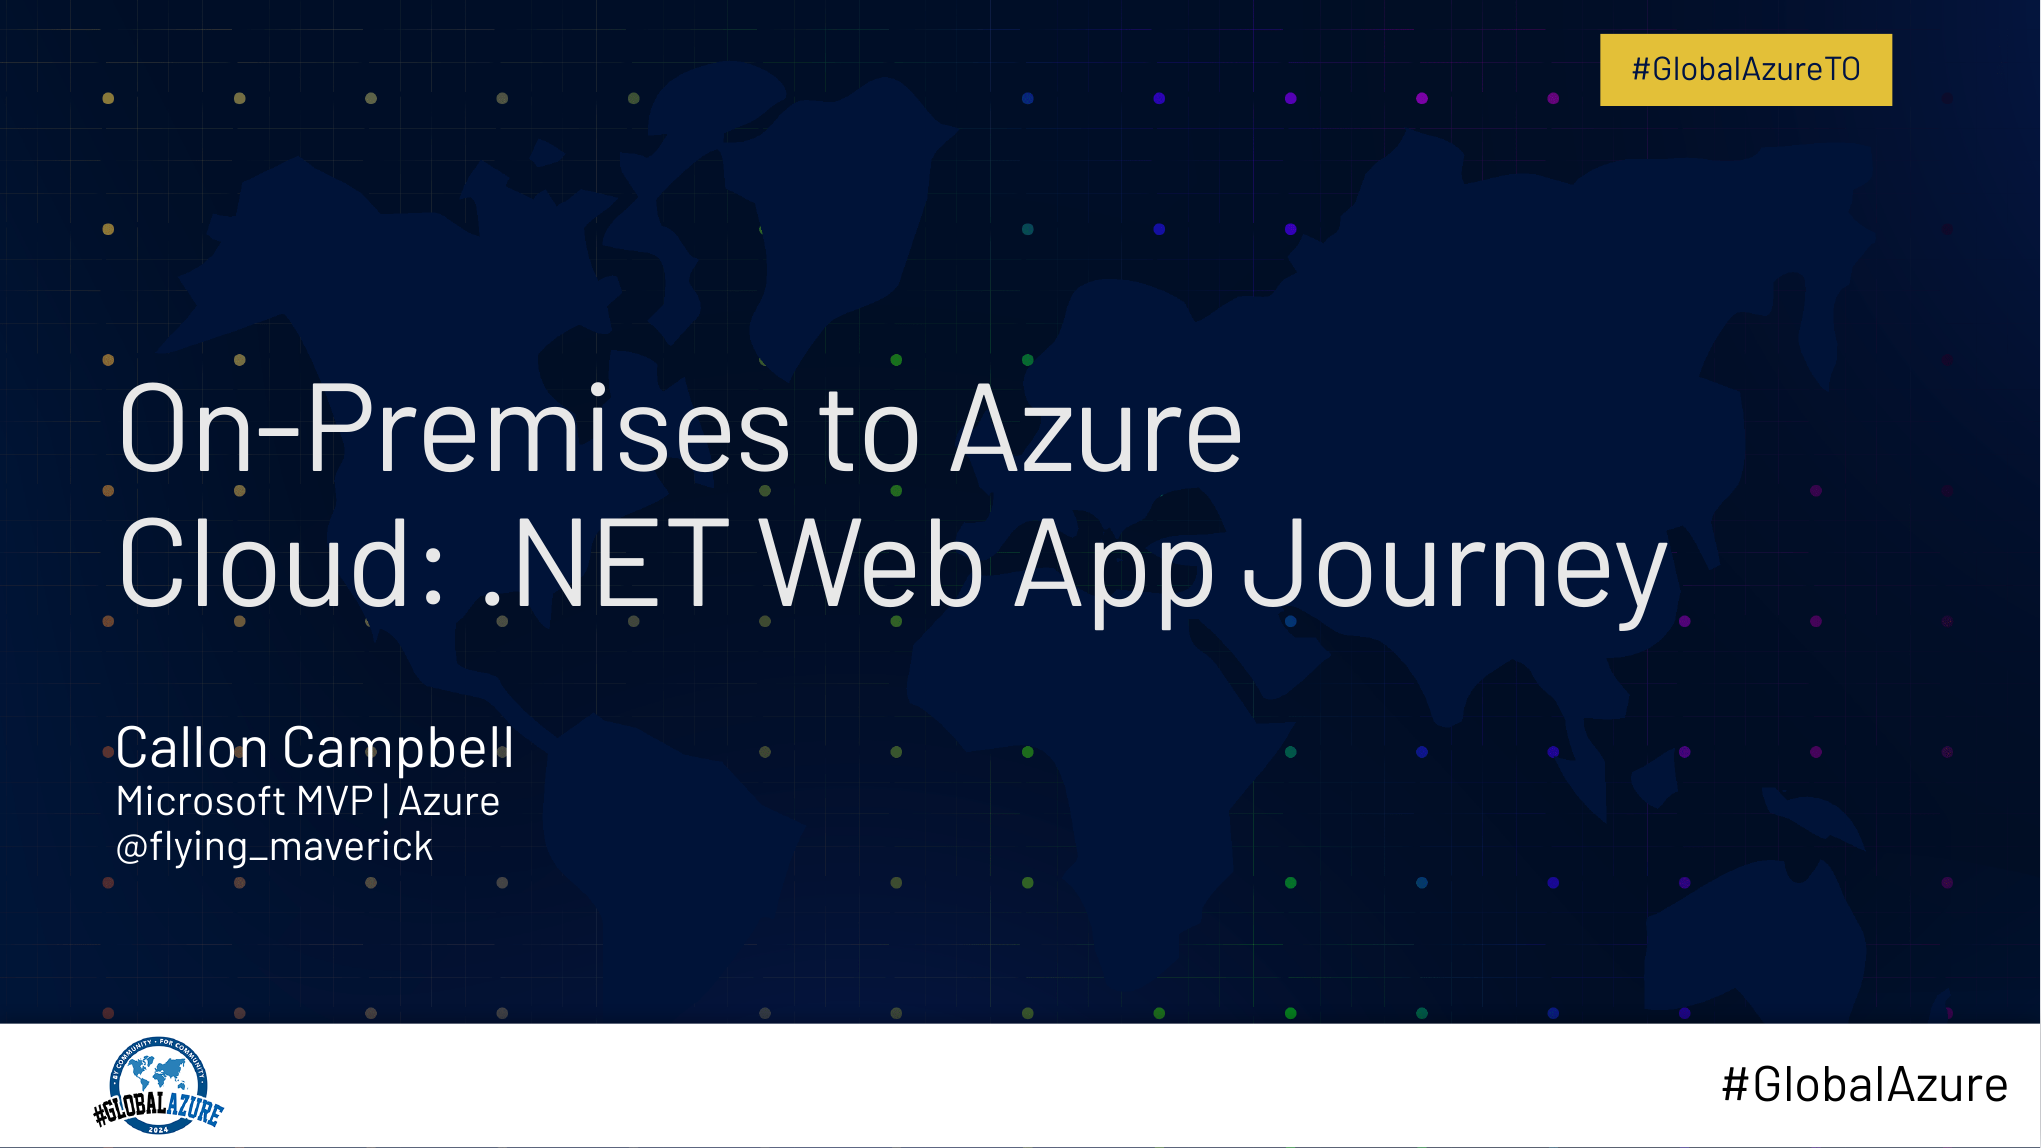

# On-Premises to Azure Cloud: .NET Web App Journey
Callon Campbell
Microsoft MVP | Azure
@flying_maverick